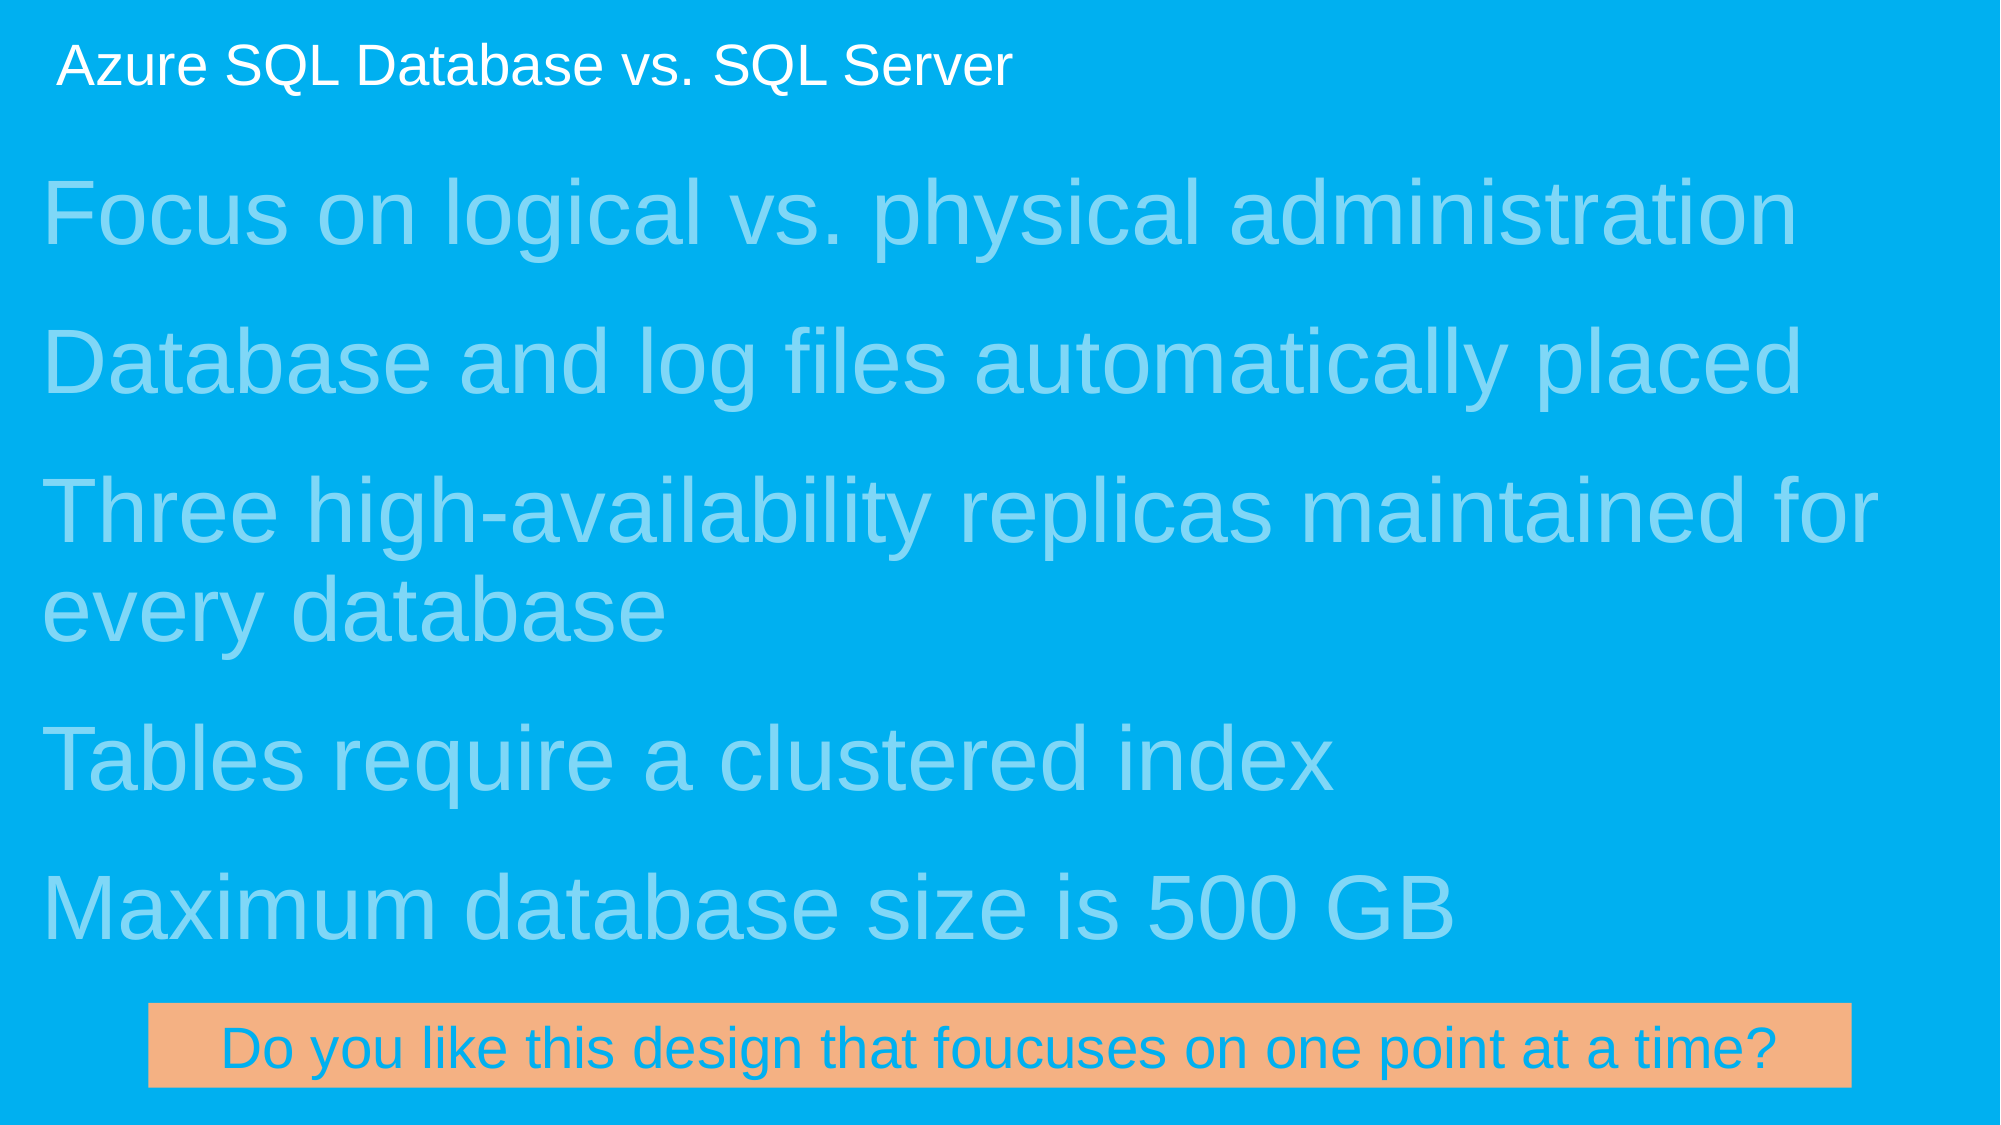

Focus on logical vs. physical administration
Database and log files automatically placed
Three high-availability replicas maintained for every database
Tables require a clustered index
Maximum database size is 500 GB
Azure SQL Database vs. SQL Server

Do you like this design that foucuses on one point at a time?